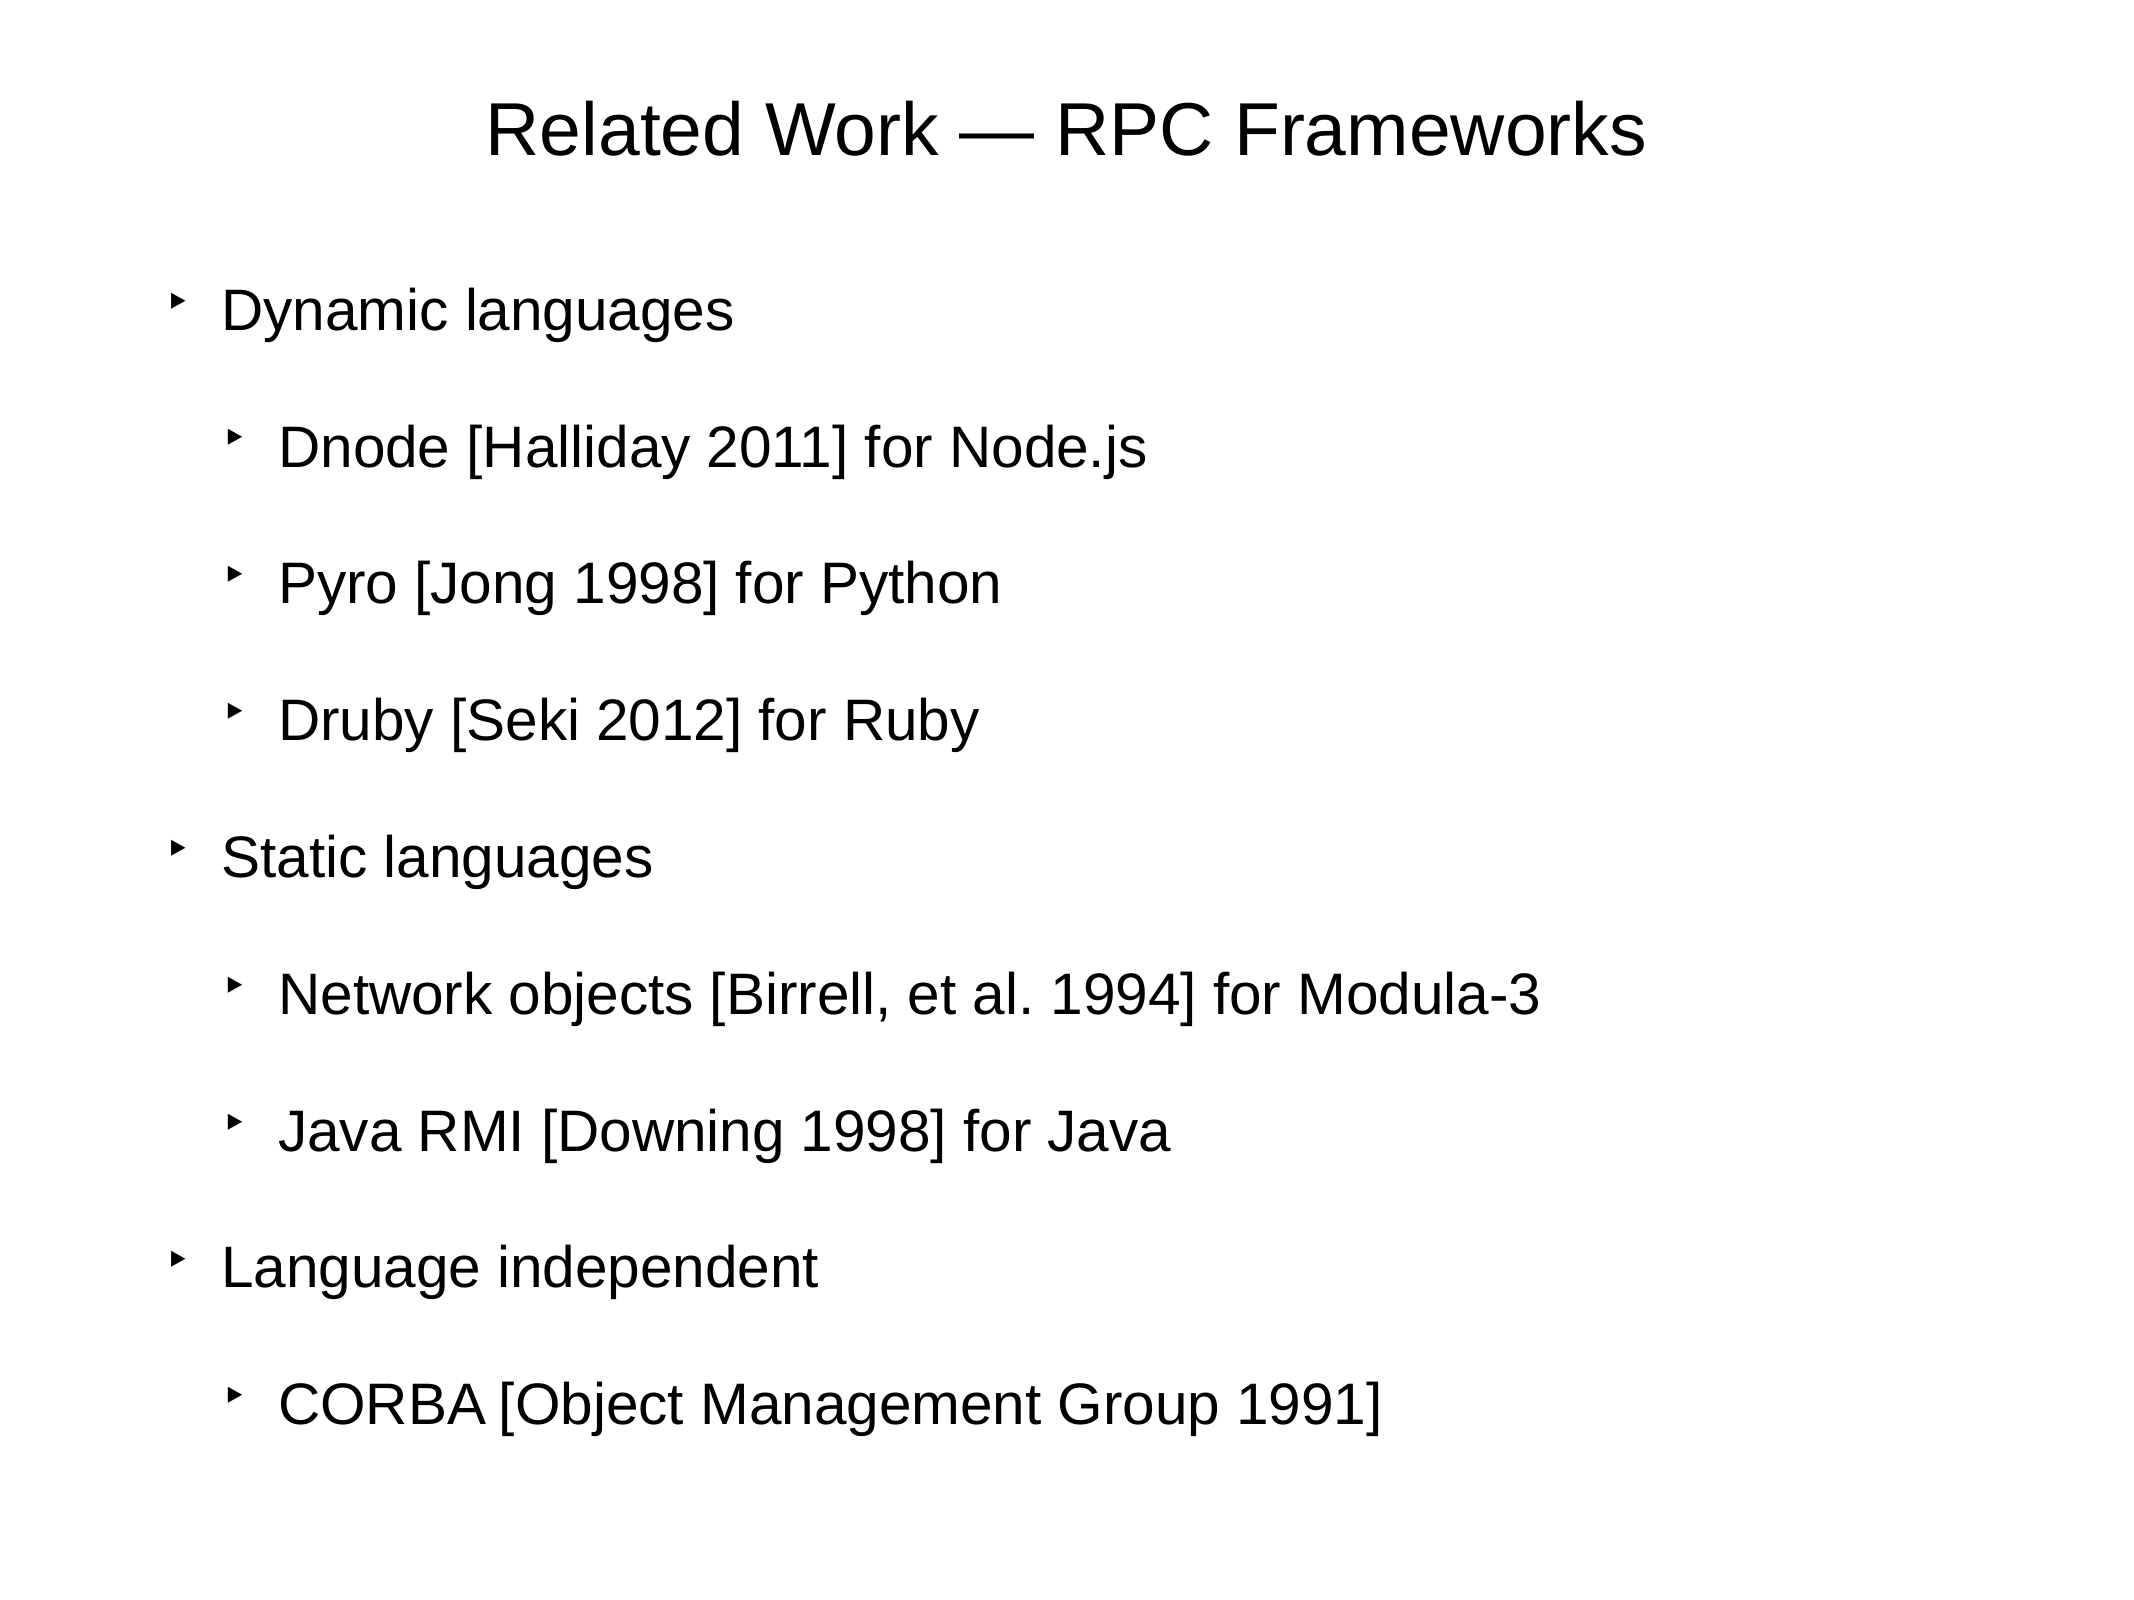

# Related Work — RPC Frameworks
Dynamic languages
Dnode [Halliday 2011] for Node.js
Pyro [Jong 1998] for Python
Druby [Seki 2012] for Ruby
Static languages
Network objects [Birrell, et al. 1994] for Modula-3
Java RMI [Downing 1998] for Java
Language independent
CORBA [Object Management Group 1991]
48